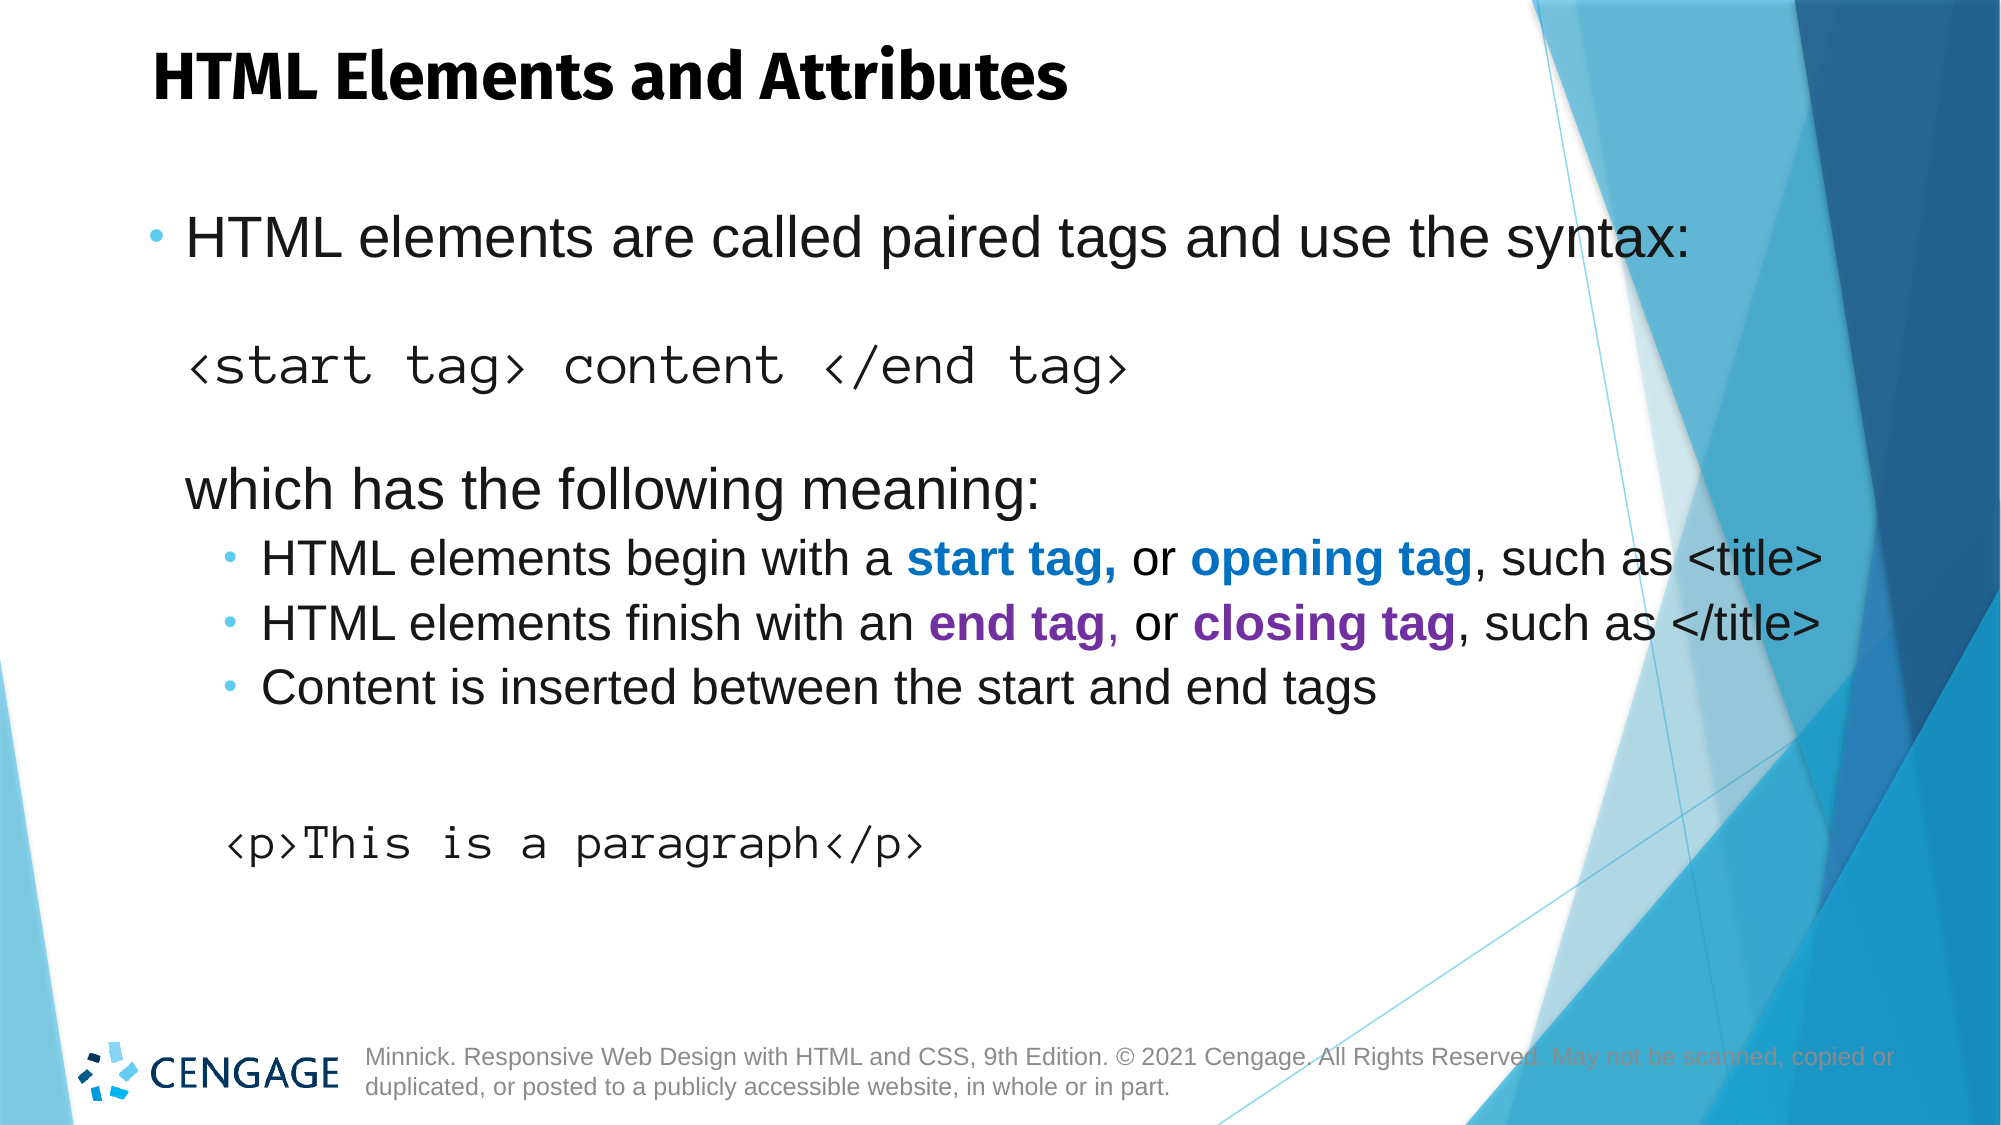

# HTML Elements and Attributes
HTML elements are called paired tags and use the syntax:
<start tag> content </end tag>
which has the following meaning:
HTML elements begin with a start tag, or opening tag, such as <title>
HTML elements finish with an end tag, or closing tag, such as </title>
Content is inserted between the start and end tags

<p>This is a paragraph</p>
Minnick. Responsive Web Design with HTML and CSS, 9th Edition. © 2021 Cengage. All Rights Reserved. May not be scanned, copied or duplicated, or posted to a publicly accessible website, in whole or in part.